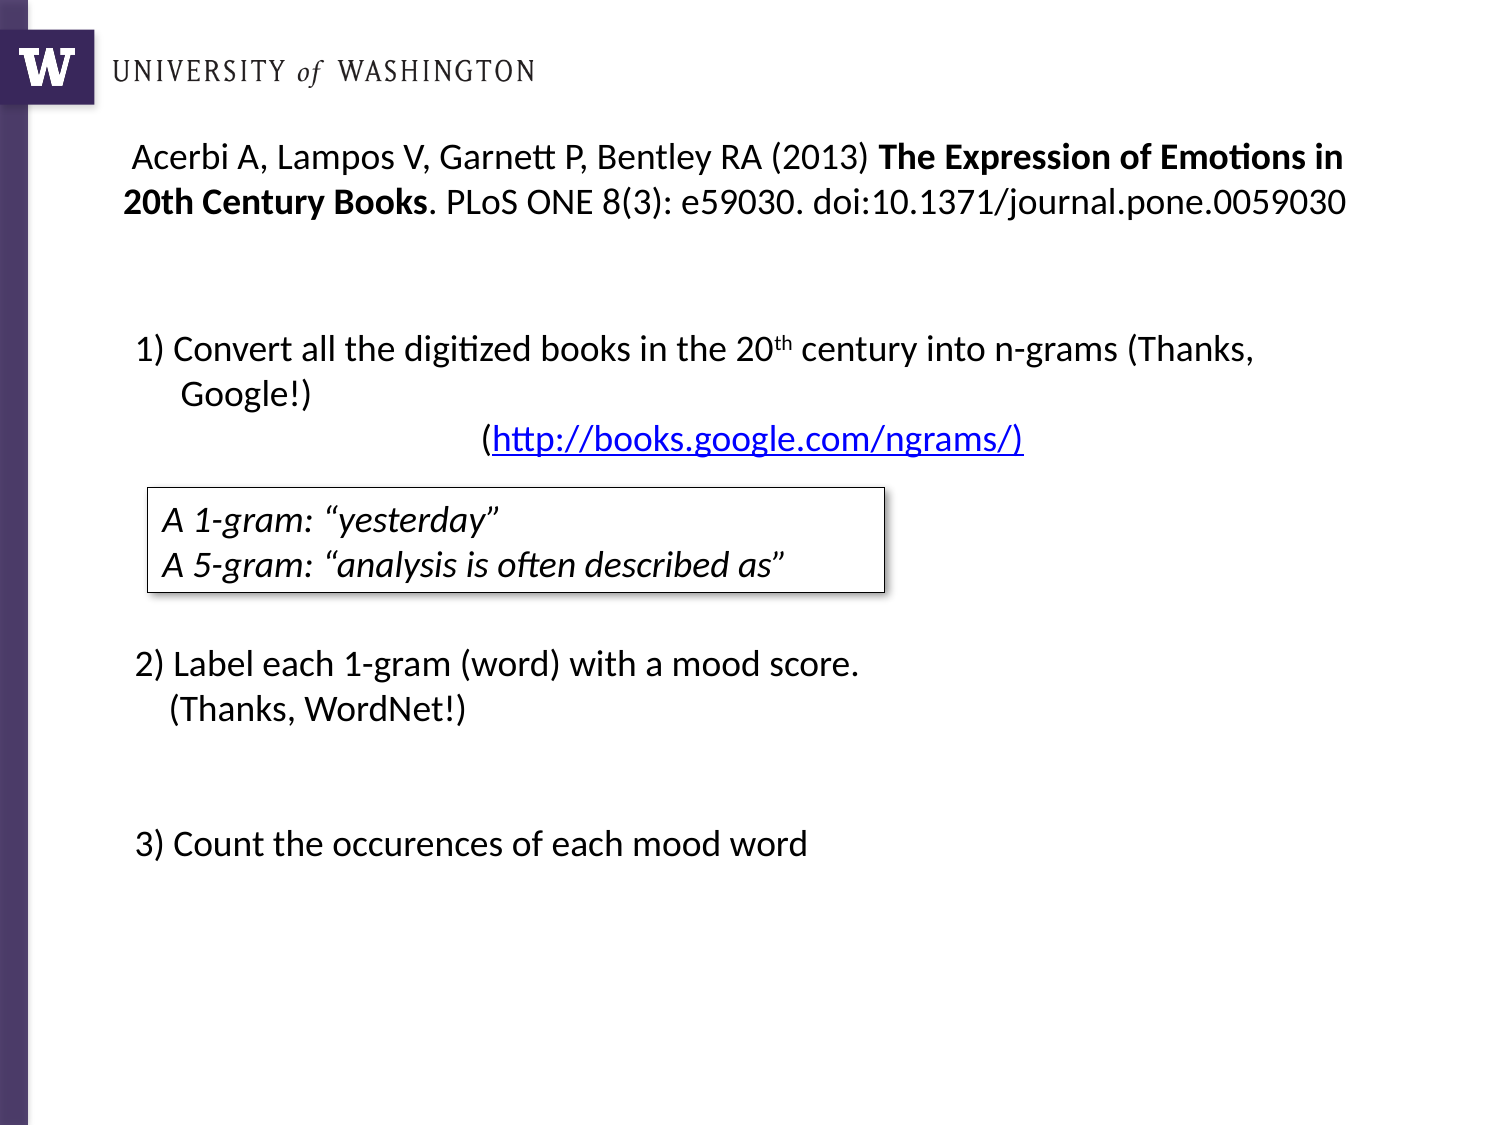

Acerbi A, Lampos V, Garnett P, Bentley RA (2013) The Expression of Emotions in 20th Century Books. PLoS ONE 8(3): e59030. doi:10.1371/journal.pone.0059030
1) Convert all the digitized books in the 20th century into n-grams (Thanks, Google!)
			(http://books.google.com/ngrams/)

2) Label each 1-gram (word) with a mood score.
    (Thanks, WordNet!)

3) Count the occurences of each mood word
A 1-gram: “yesterday”
A 5-gram: “analysis is often described as”